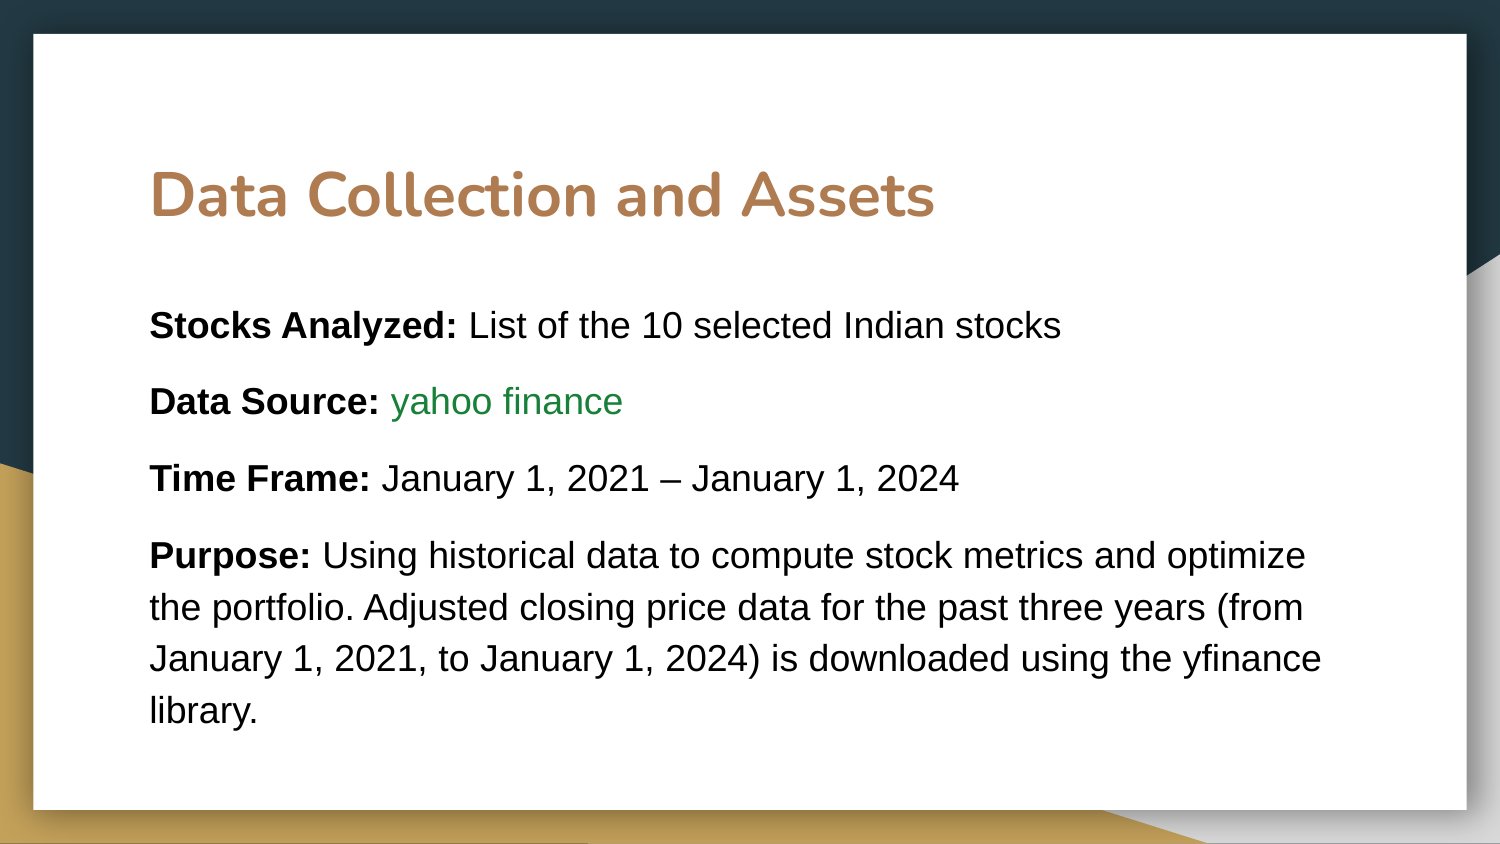

# Data Collection and Assets
Stocks Analyzed: List of the 10 selected Indian stocks
Data Source: yahoo finance
Time Frame: January 1, 2021 – January 1, 2024
Purpose: Using historical data to compute stock metrics and optimize the portfolio. Adjusted closing price data for the past three years (from January 1, 2021, to January 1, 2024) is downloaded using the yfinance library.